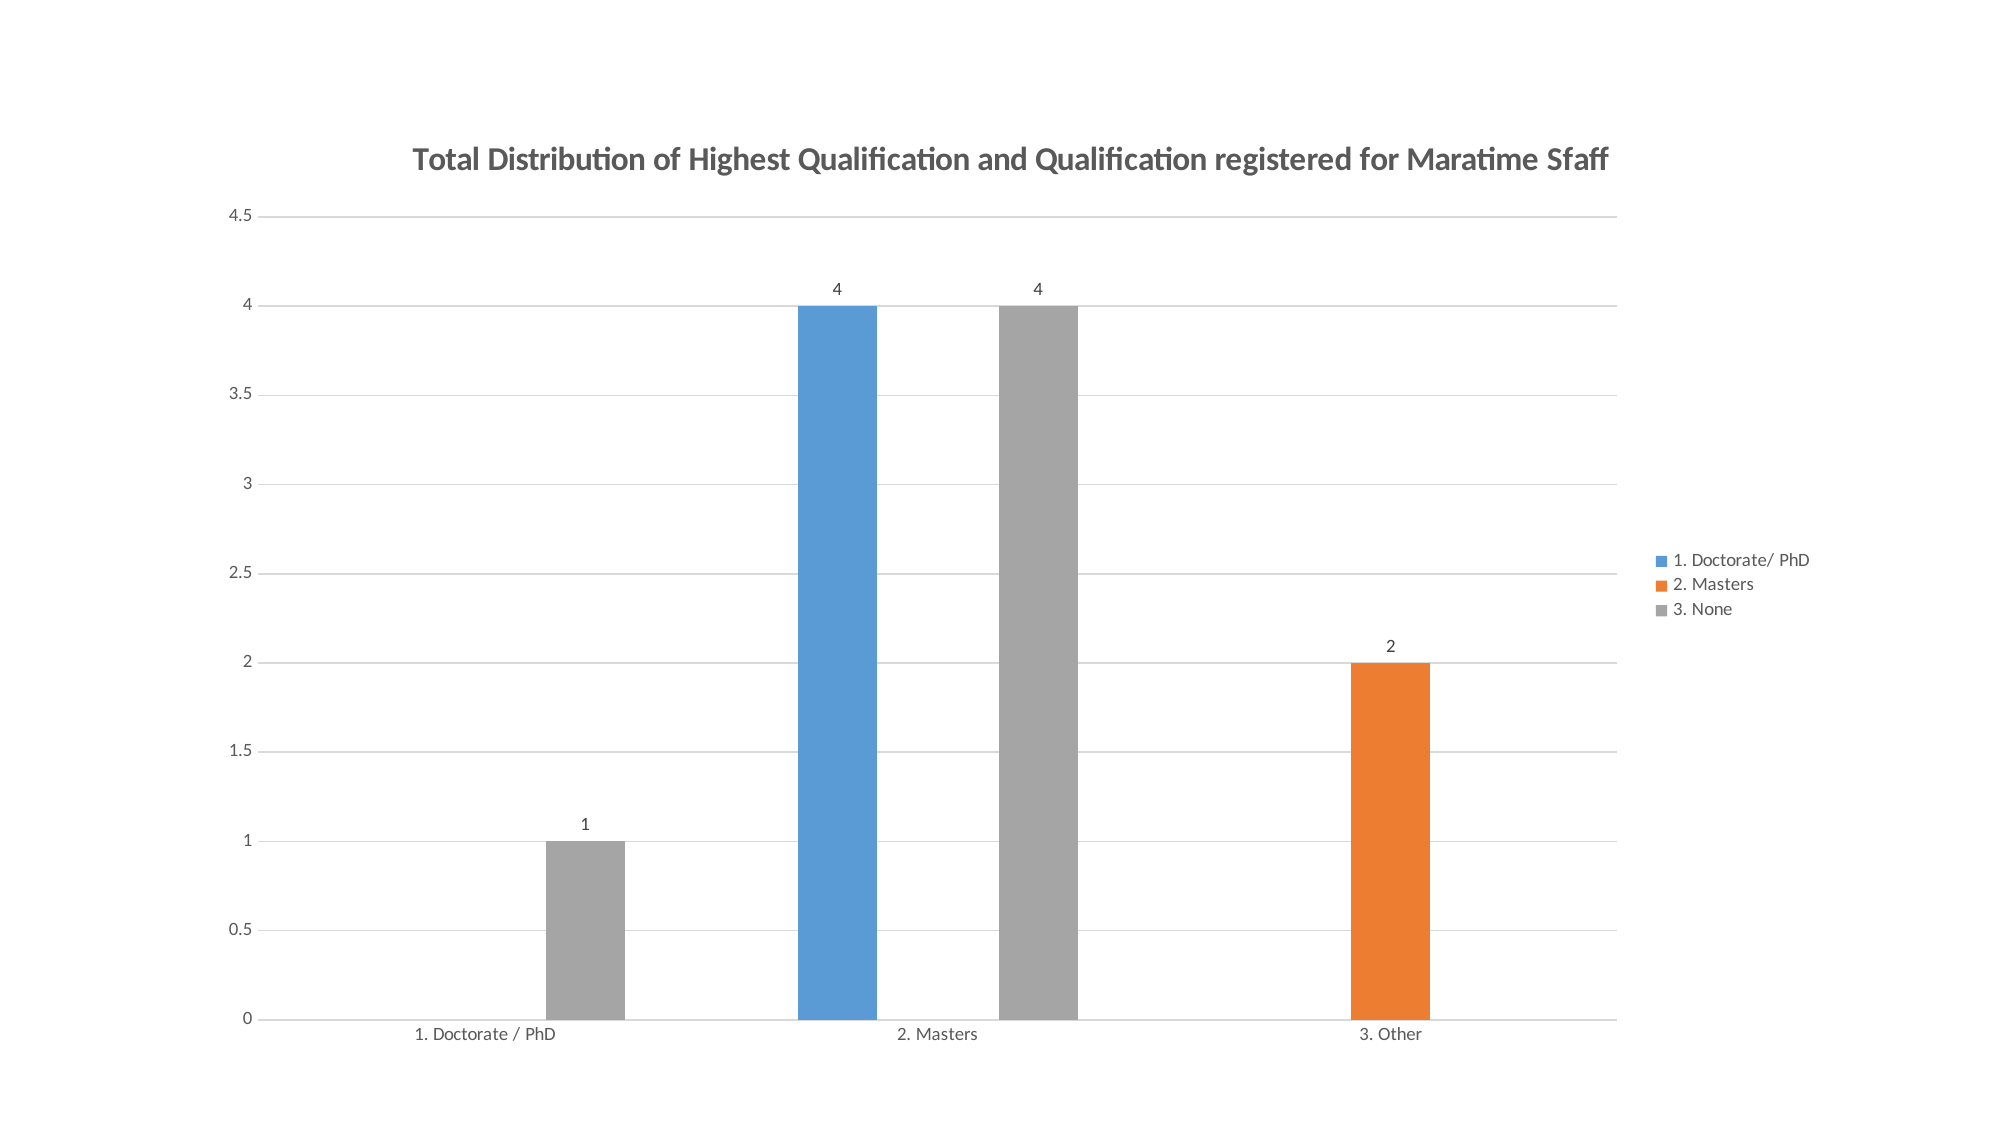

### Chart: Total Distribution of Highest Qualification and Qualification registered for Maratime Sfaff

| Category | 1. Doctorate/ PhD | 2. Masters | 3. None |
|---|---|---|---|
| 1. Doctorate / PhD | None | None | 1.0 |
| 2. Masters | 4.0 | None | 4.0 |
| 3. Other | None | 2.0 | None |